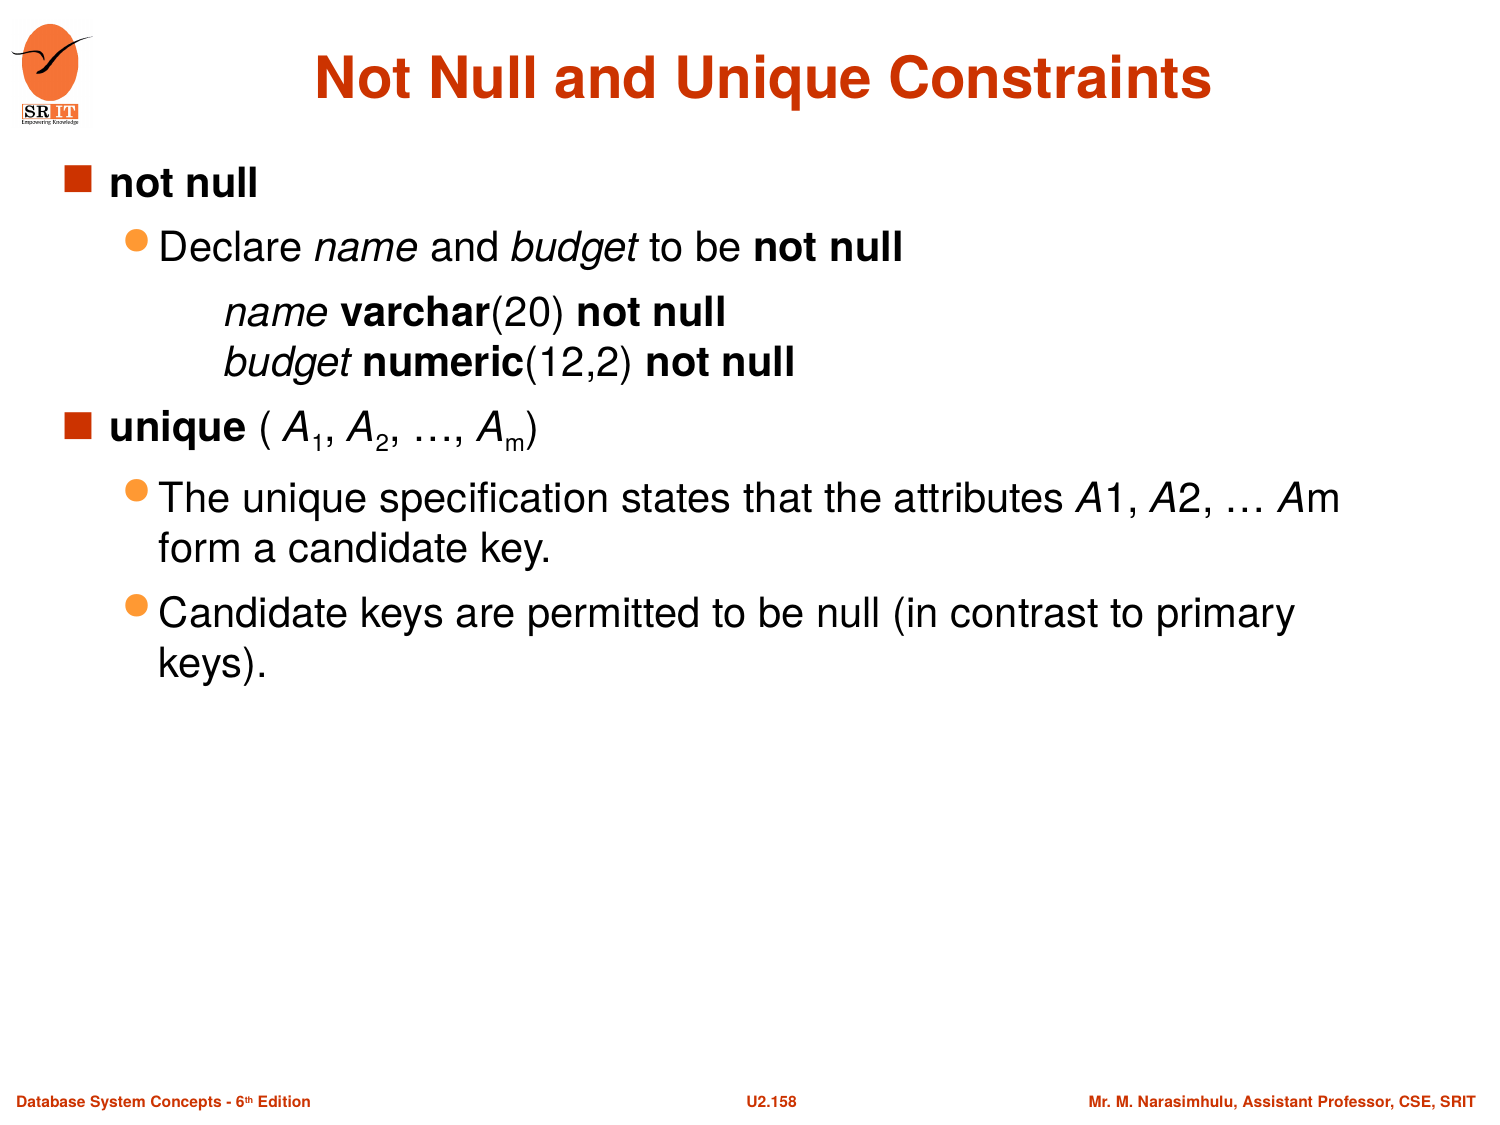

# Not Null and Unique Constraints
not null
Declare name and budget to be not null
	          name varchar(20) not null
          budget numeric(12,2) not null
unique ( A1, A2, …, Am)
The unique specification states that the attributes A1, A2, … Am
form a candidate key.
Candidate keys are permitted to be null (in contrast to primary keys).